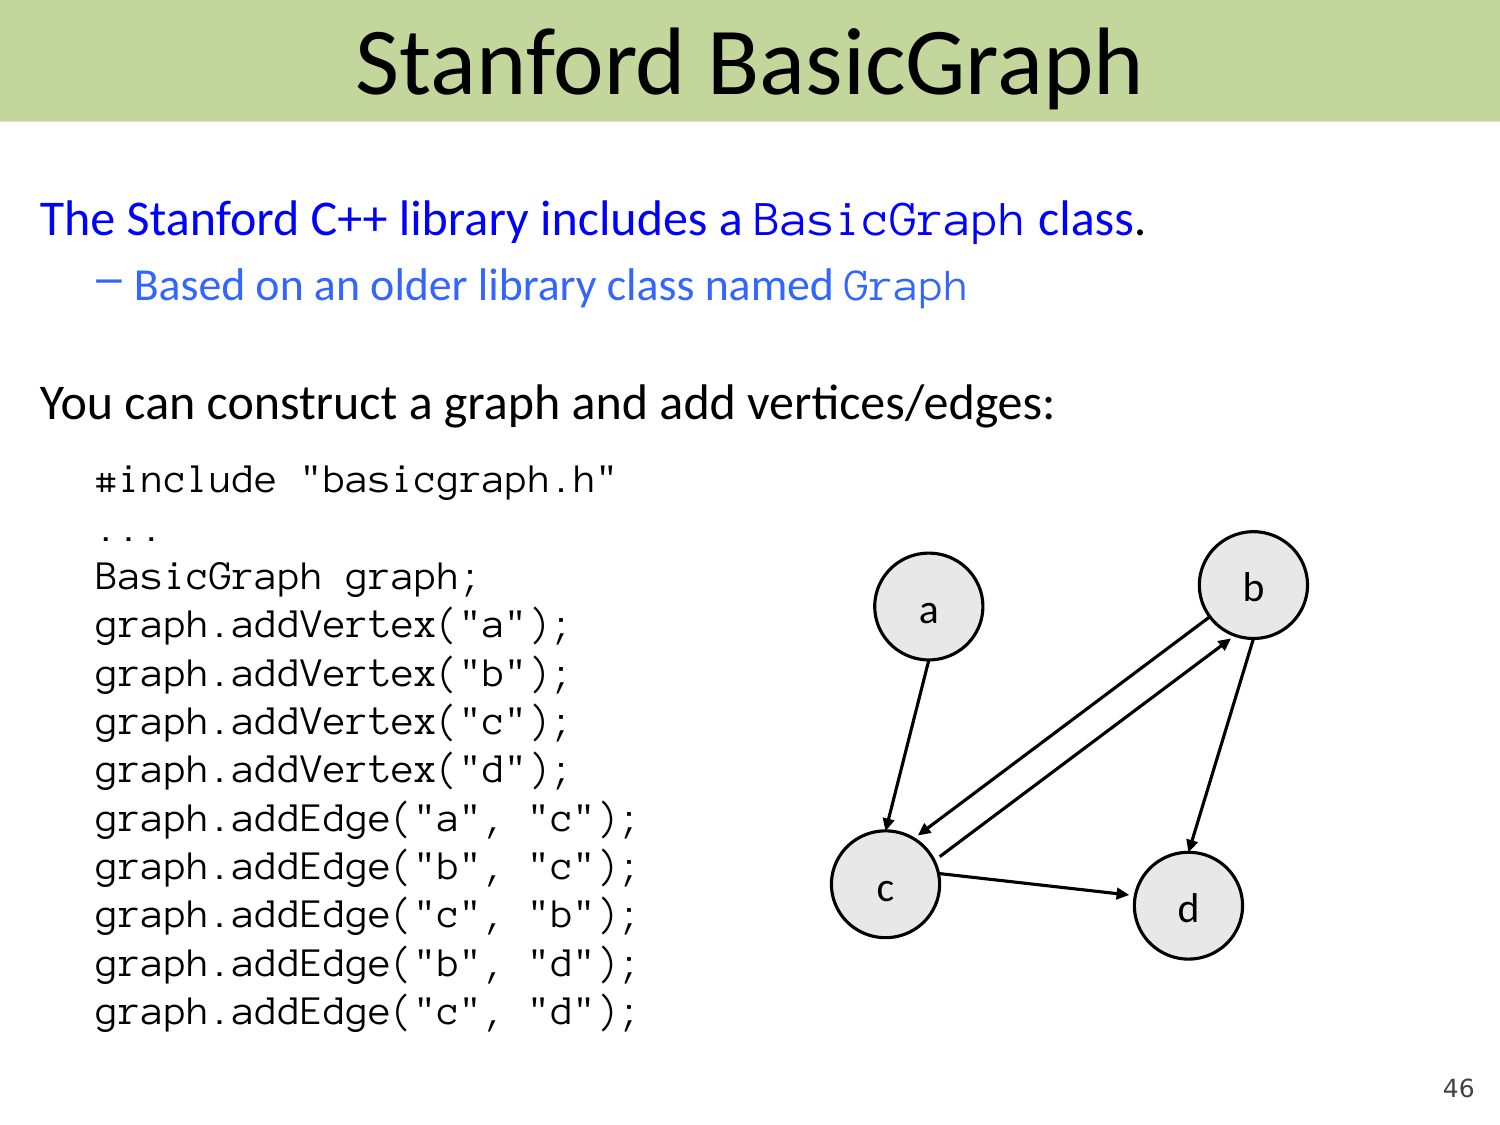

# Stanford BasicGraph
The Stanford C++ library includes a BasicGraph class.
Based on an older library class named Graph

You can construct a graph and add vertices/edges:

#include "basicgraph.h"
...
BasicGraph graph;
graph.addVertex("a");
graph.addVertex("b");
graph.addVertex("c");
graph.addVertex("d");
graph.addEdge("a", "c");
graph.addEdge("b", "c");
graph.addEdge("c", "b");
graph.addEdge("b", "d");
graph.addEdge("c", "d");
b
a
c
d